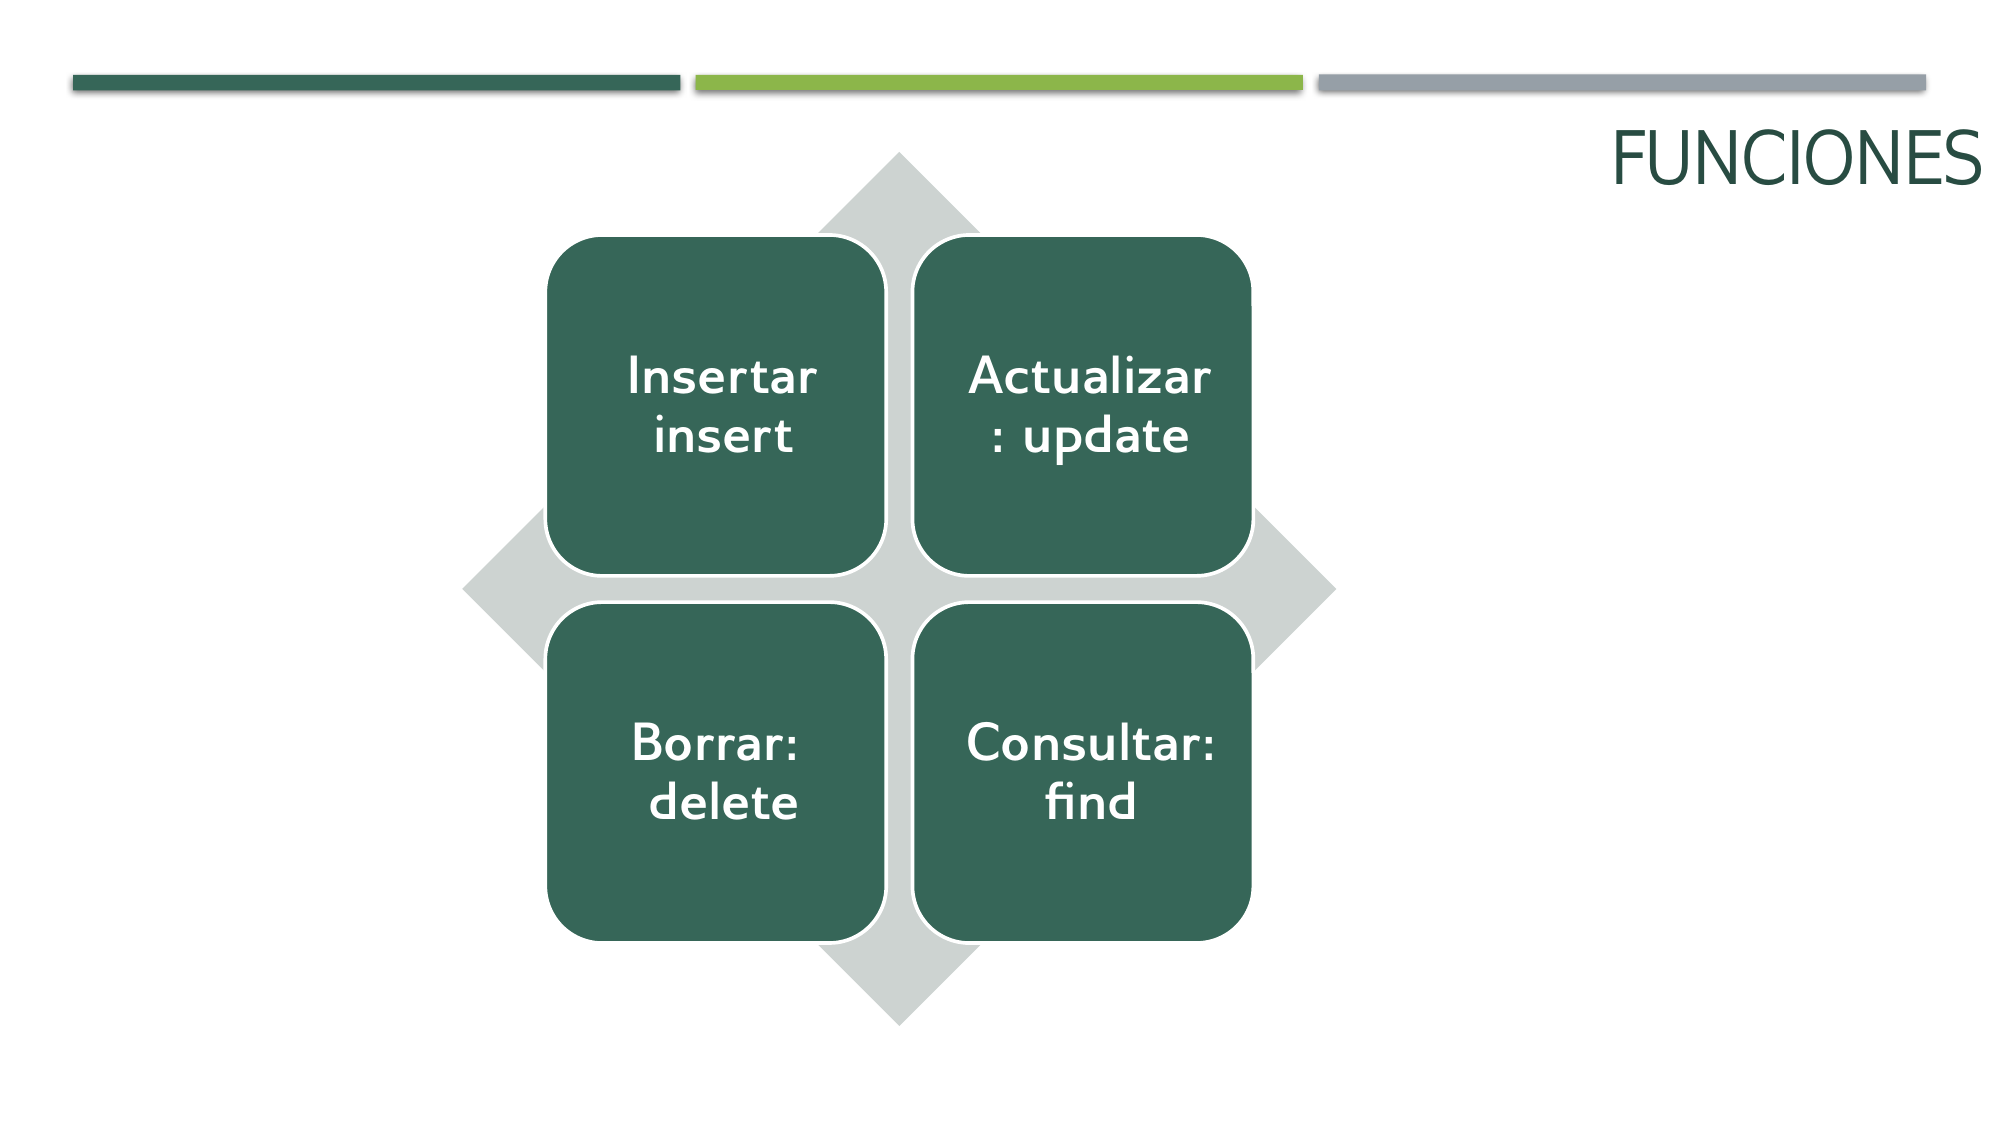

Funciones
Insertar insert
Actualizar: update
Borrar:  delete
Consultar: find